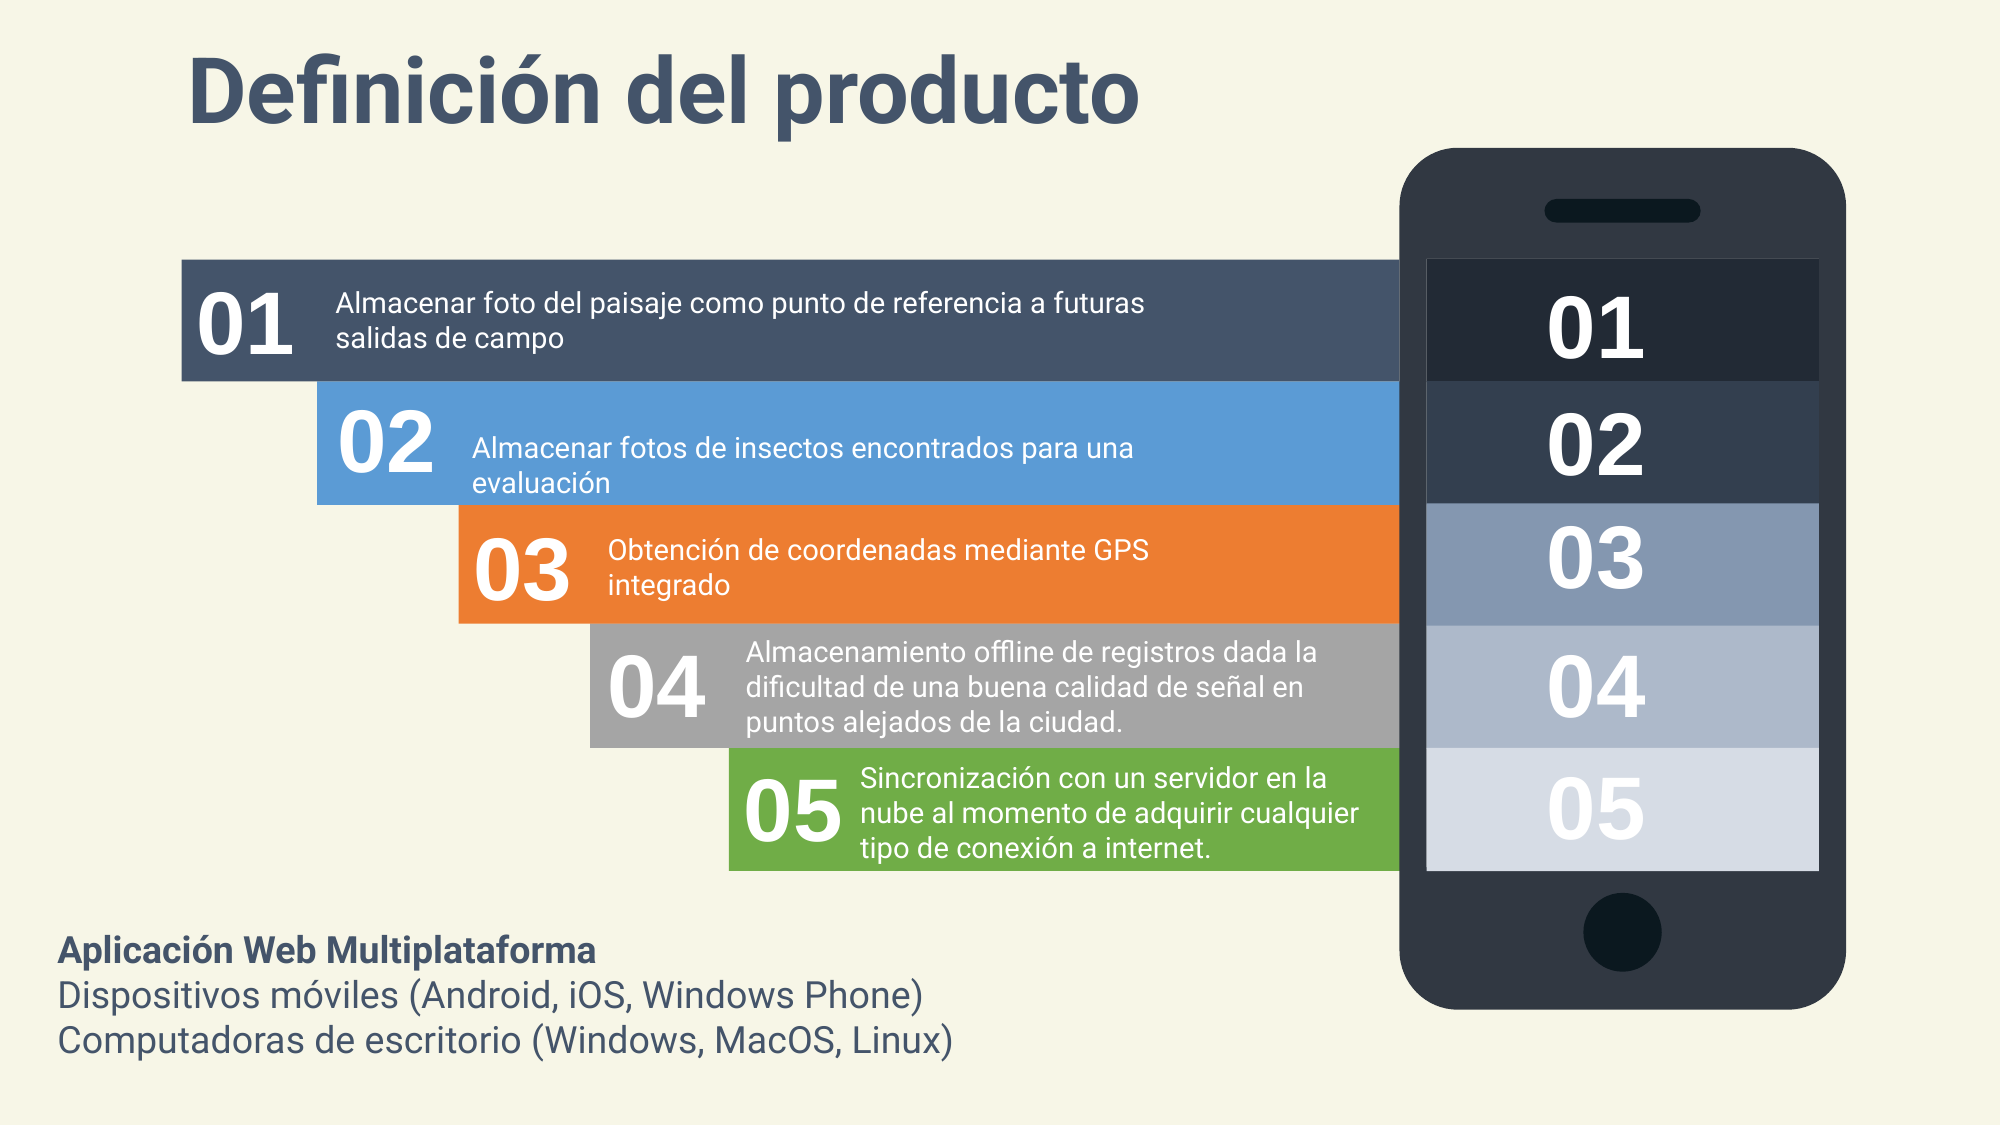

Definición del producto

01

Almacenar foto del paisaje como punto de referencia a futuras salidas de campo

01
02

03

04

05

02

Almacenar fotos de insectos encontrados para una evaluación

03
Obtención de coordenadas mediante GPS integrado
04

Almacenamiento offline de registros dada la dificultad de una buena calidad de señal en puntos alejados de la ciudad.
05

Sincronización con un servidor en la nube al momento de adquirir cualquier tipo de conexión a internet.
Aplicación Web Multiplataforma
Dispositivos móviles (Android, iOS, Windows Phone)
Computadoras de escritorio (Windows, MacOS, Linux)